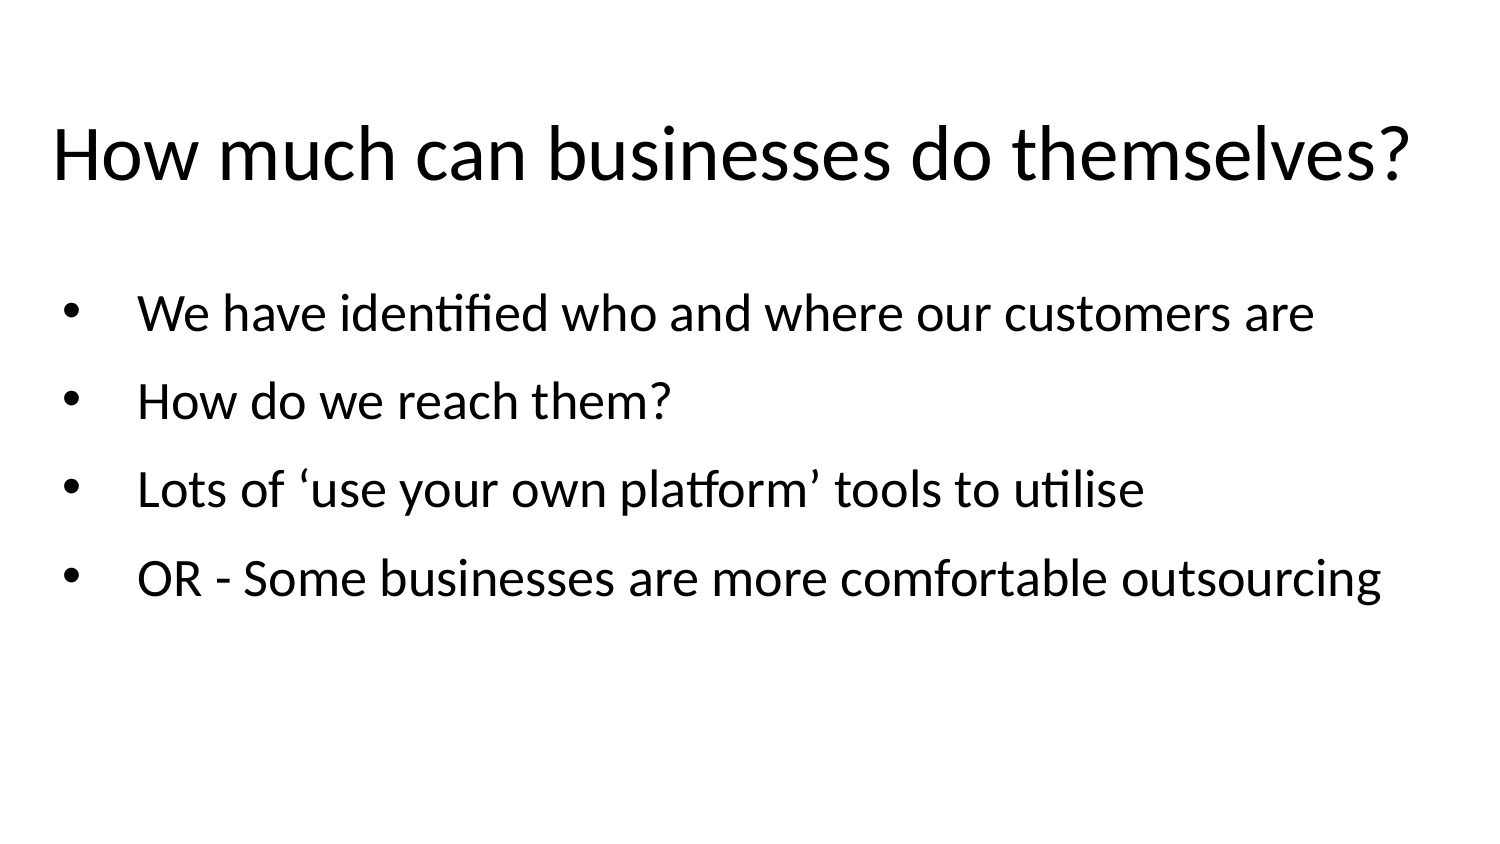

How much can businesses do themselves?
We have identified who and where our customers are
How do we reach them?
Lots of ‘use your own platform’ tools to utilise
OR - Some businesses are more comfortable outsourcing